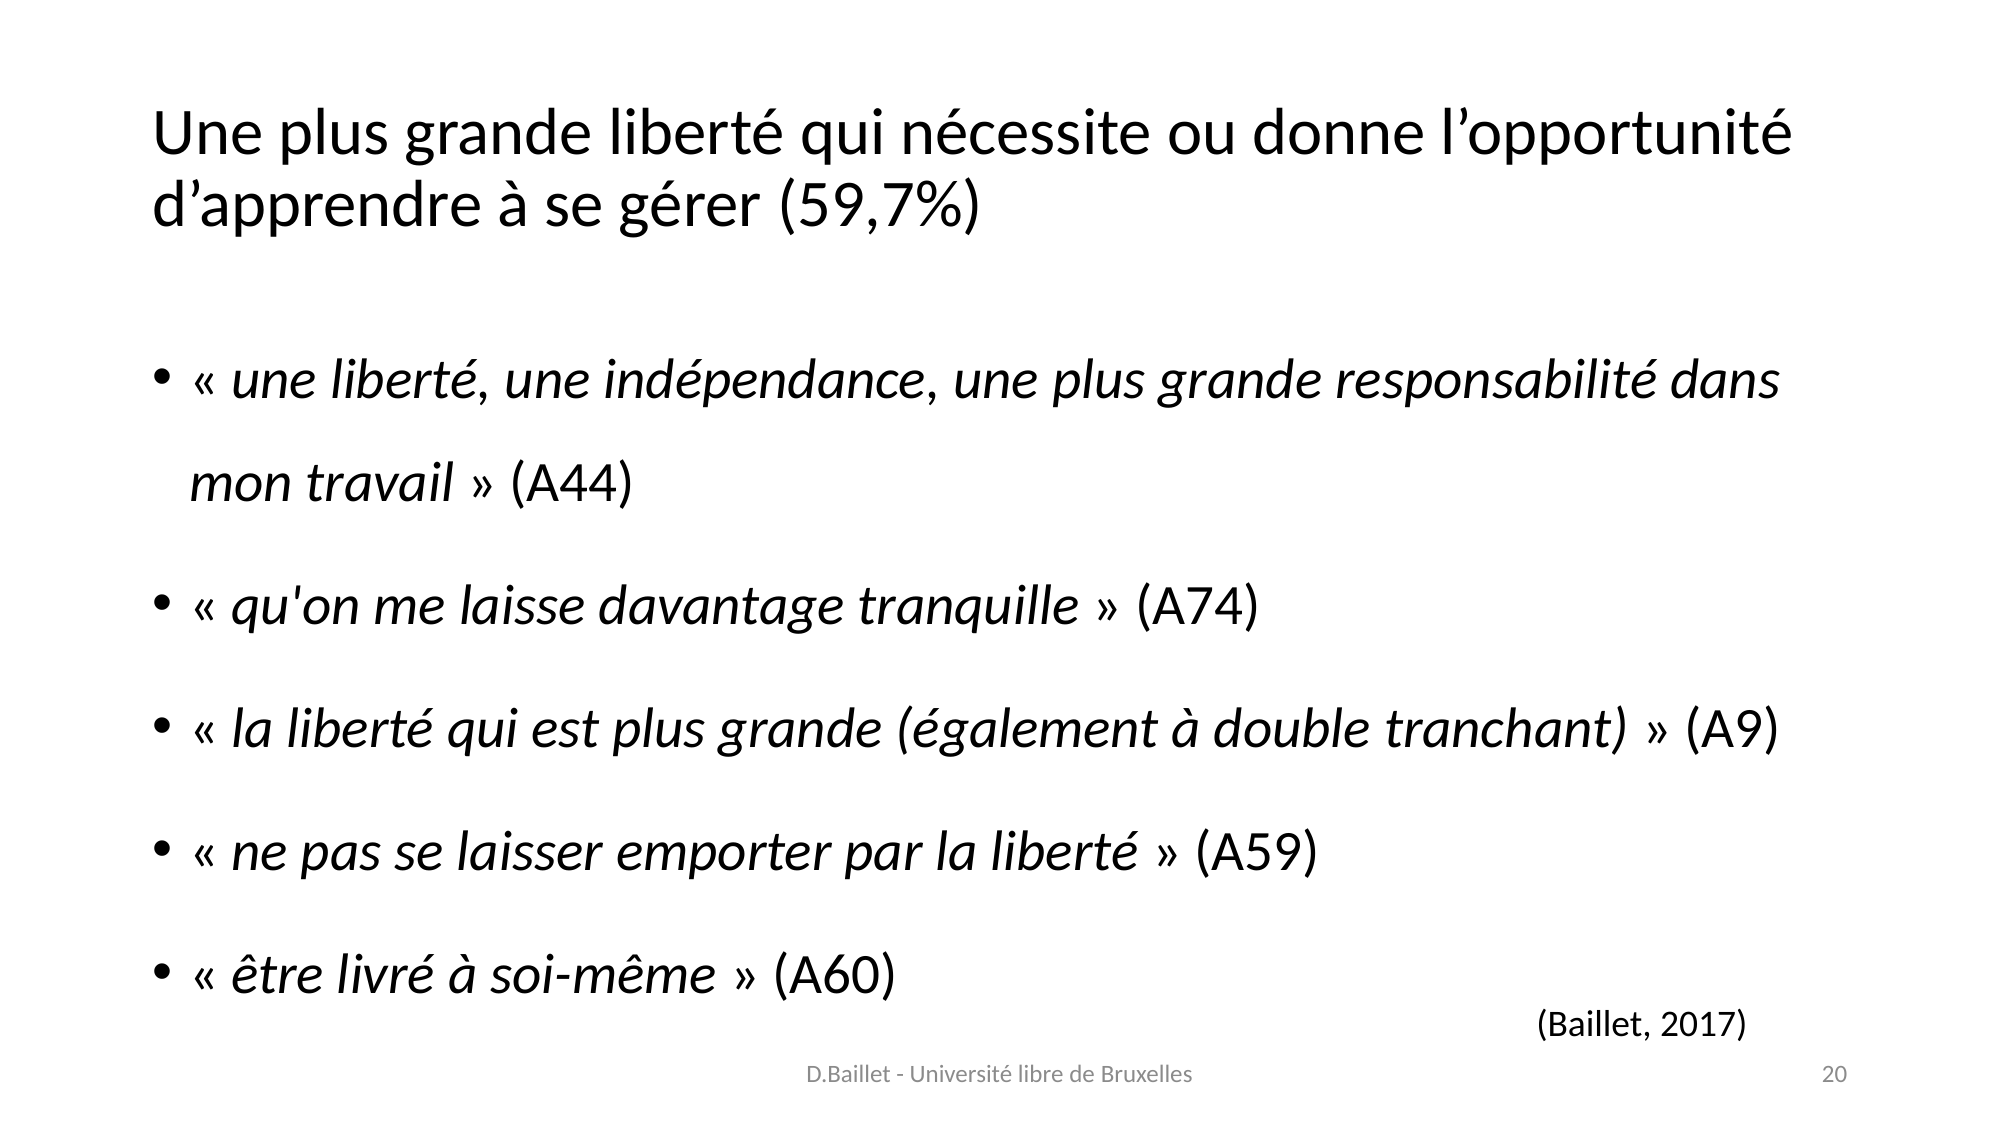

# Une plus grande liberté qui nécessite ou donne l’opportunité d’apprendre à se gérer (59,7%)
« une liberté, une indépendance, une plus grande responsabilité dans mon travail » (A44)
« qu'on me laisse davantage tranquille » (A74)
« la liberté qui est plus grande (également à double tranchant) » (A9)
« ne pas se laisser emporter par la liberté » (A59)
« être livré à soi-même » (A60)
(Baillet, 2017)
D.Baillet - Université libre de Bruxelles
20